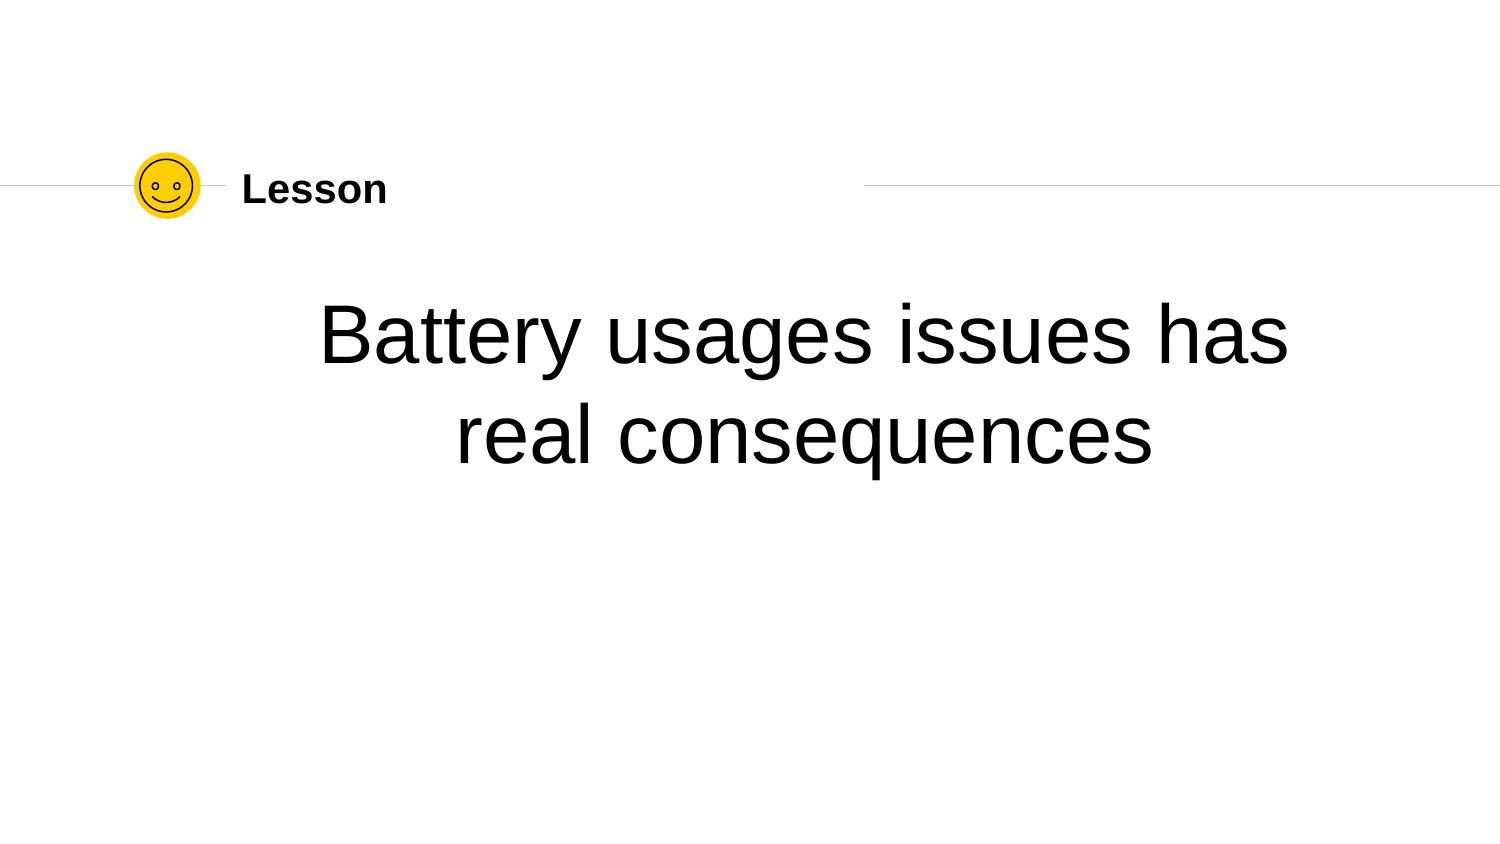

# Lesson

Battery usages issues has real consequences